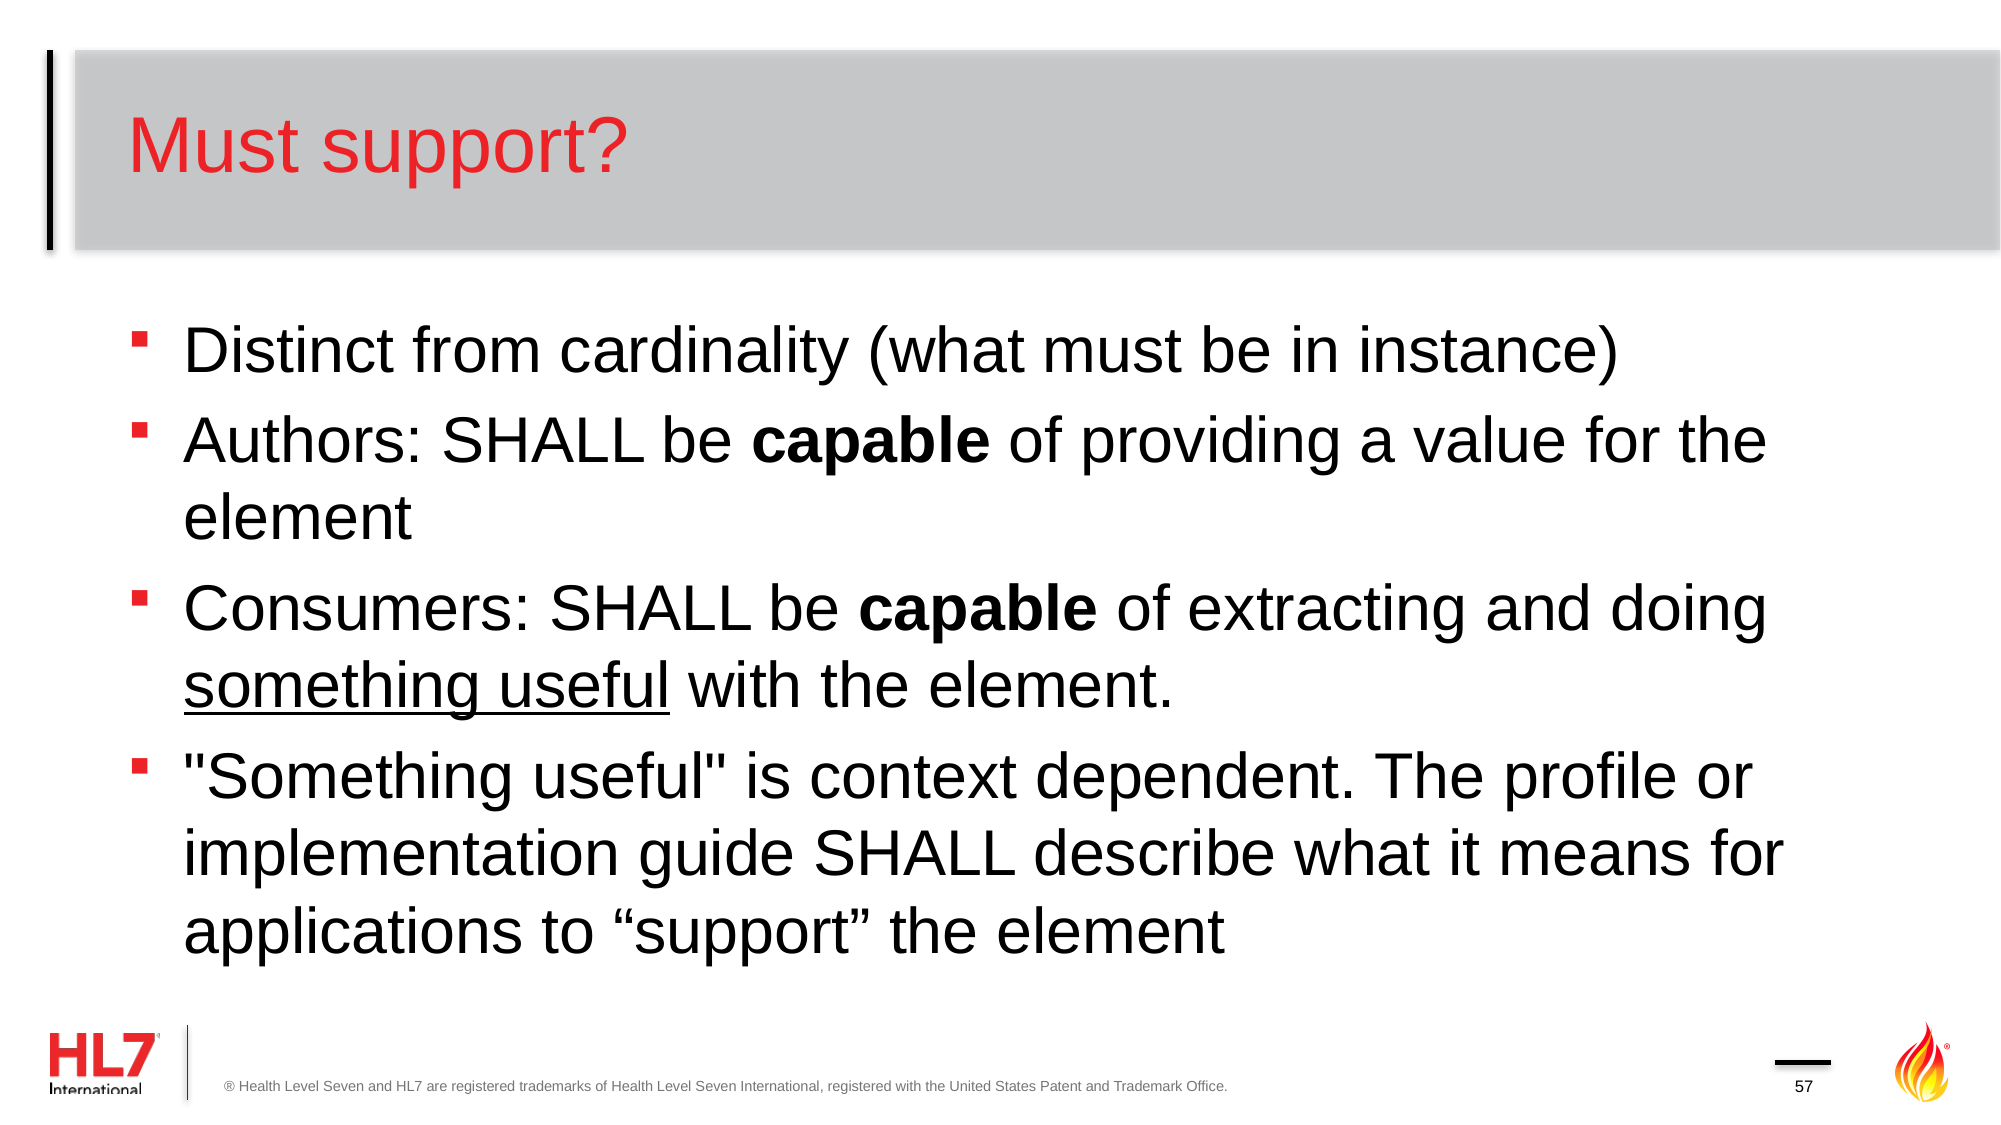

# Must support?
Distinct from cardinality (what must be in instance)
Authors: SHALL be capable of providing a value for the element
Consumers: SHALL be capable of extracting and doing something useful with the element.
"Something useful" is context dependent. The profile or implementation guide SHALL describe what it means for applications to “support” the element
® Health Level Seven and HL7 are registered trademarks of Health Level Seven International, registered with the United States Patent and Trademark Office.
57